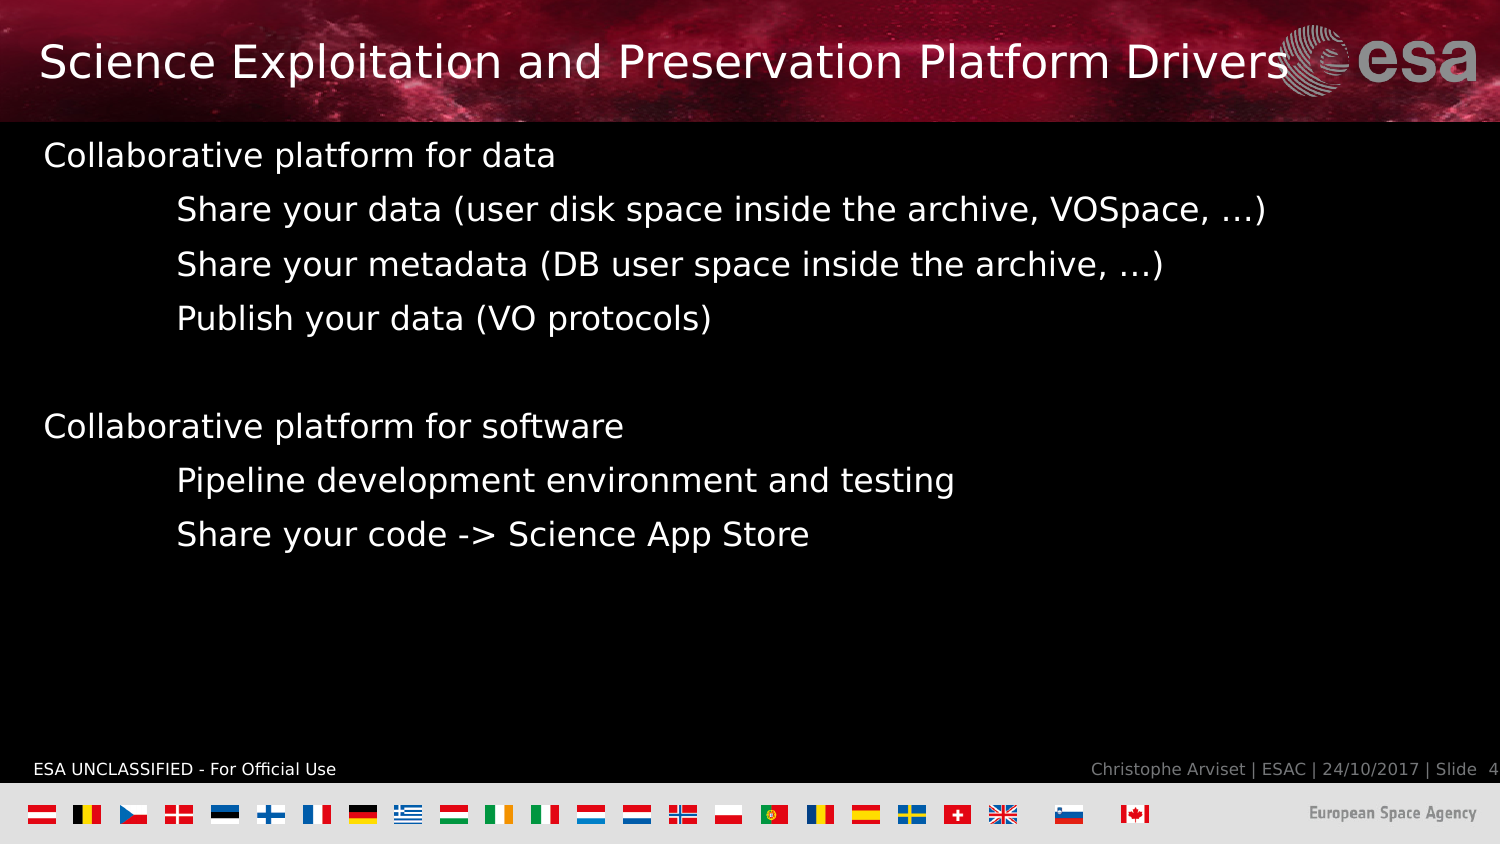

# Science Exploitation and Preservation Platform Drivers
Collaborative platform for data
Share your data (user disk space inside the archive, VOSpace, …)
Share your metadata (DB user space inside the archive, …)
Publish your data (VO protocols)

Collaborative platform for software
Pipeline development environment and testing
Share your code -> Science App Store